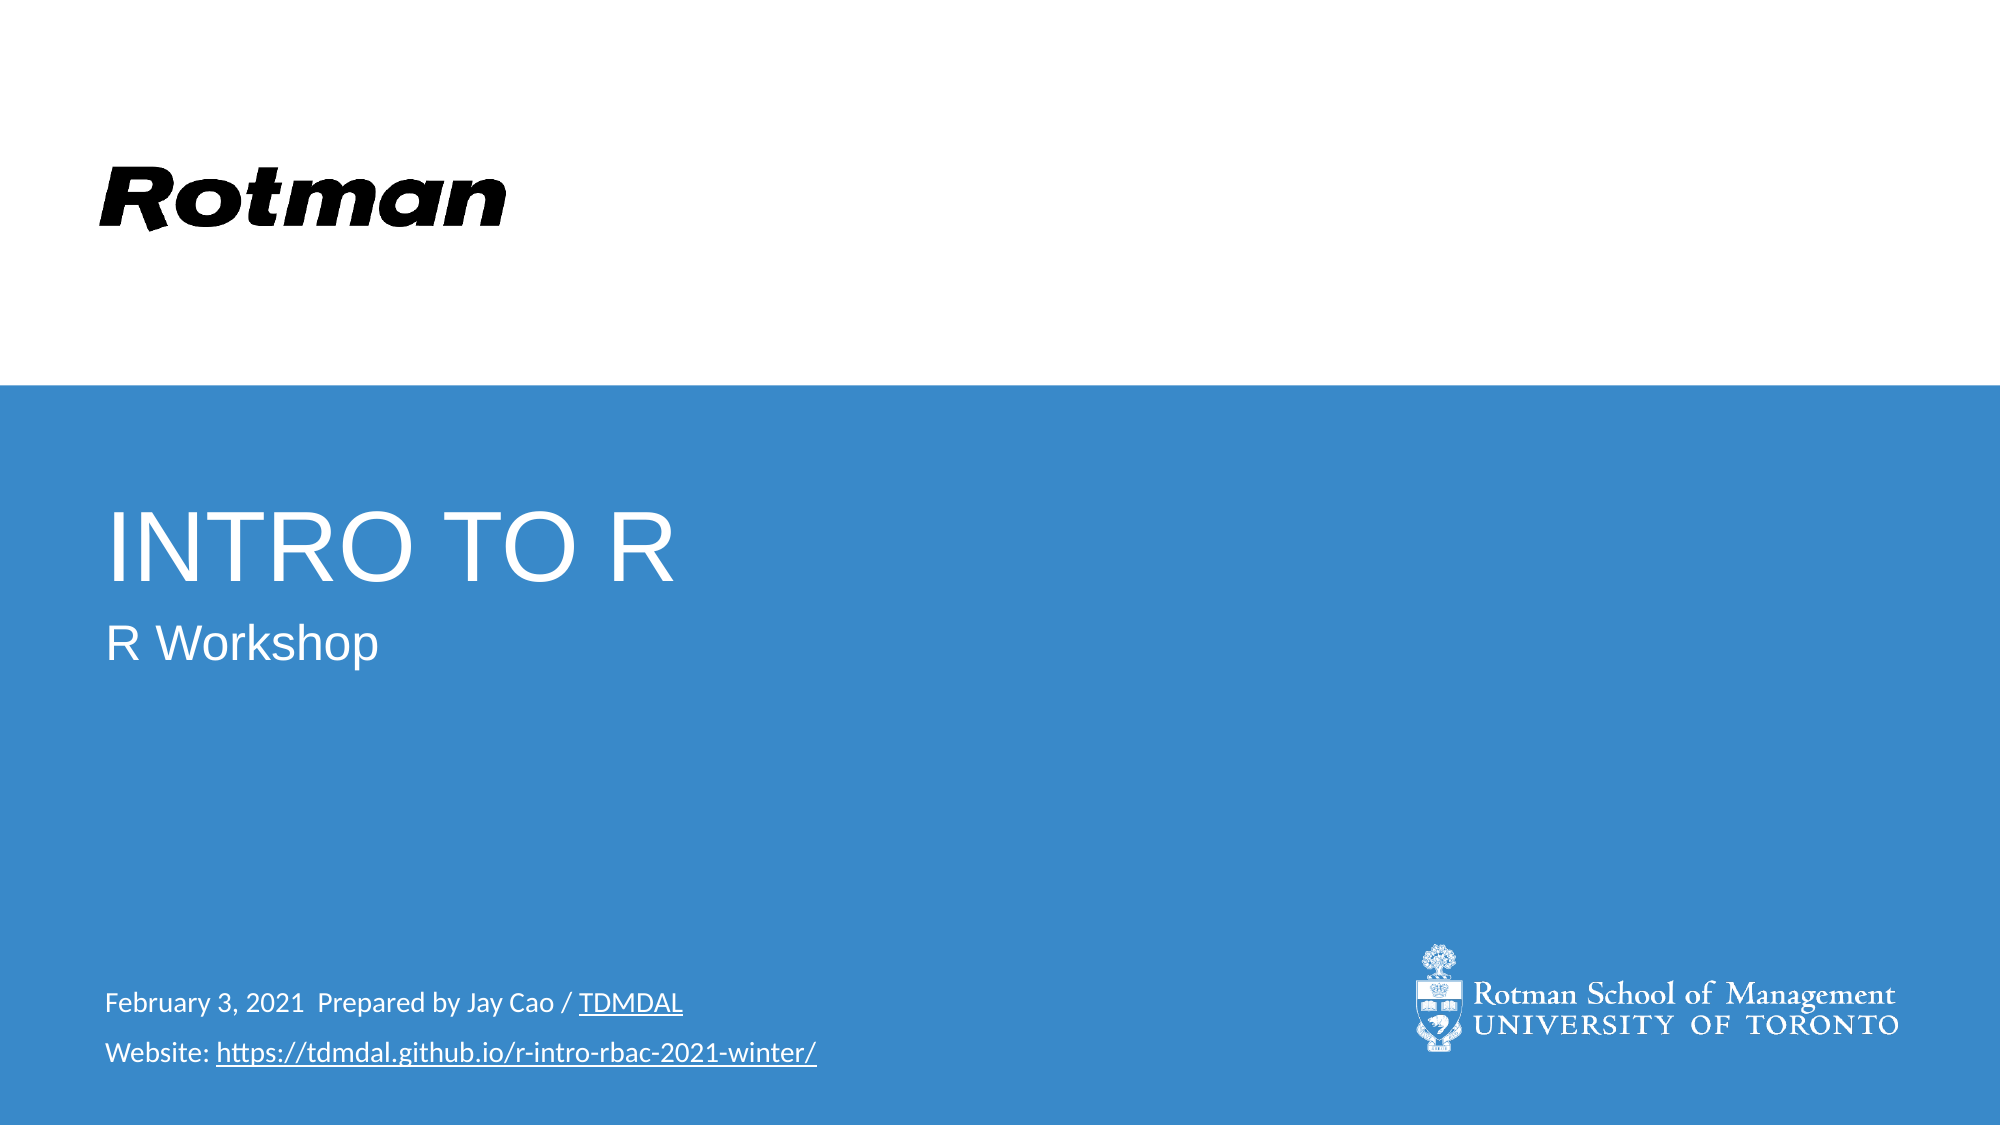

# Intro to R
R Workshop
February 3, 2021  Prepared by Jay Cao / TDMDAL
Website: https://tdmdal.github.io/r-intro-rbac-2021-winter/